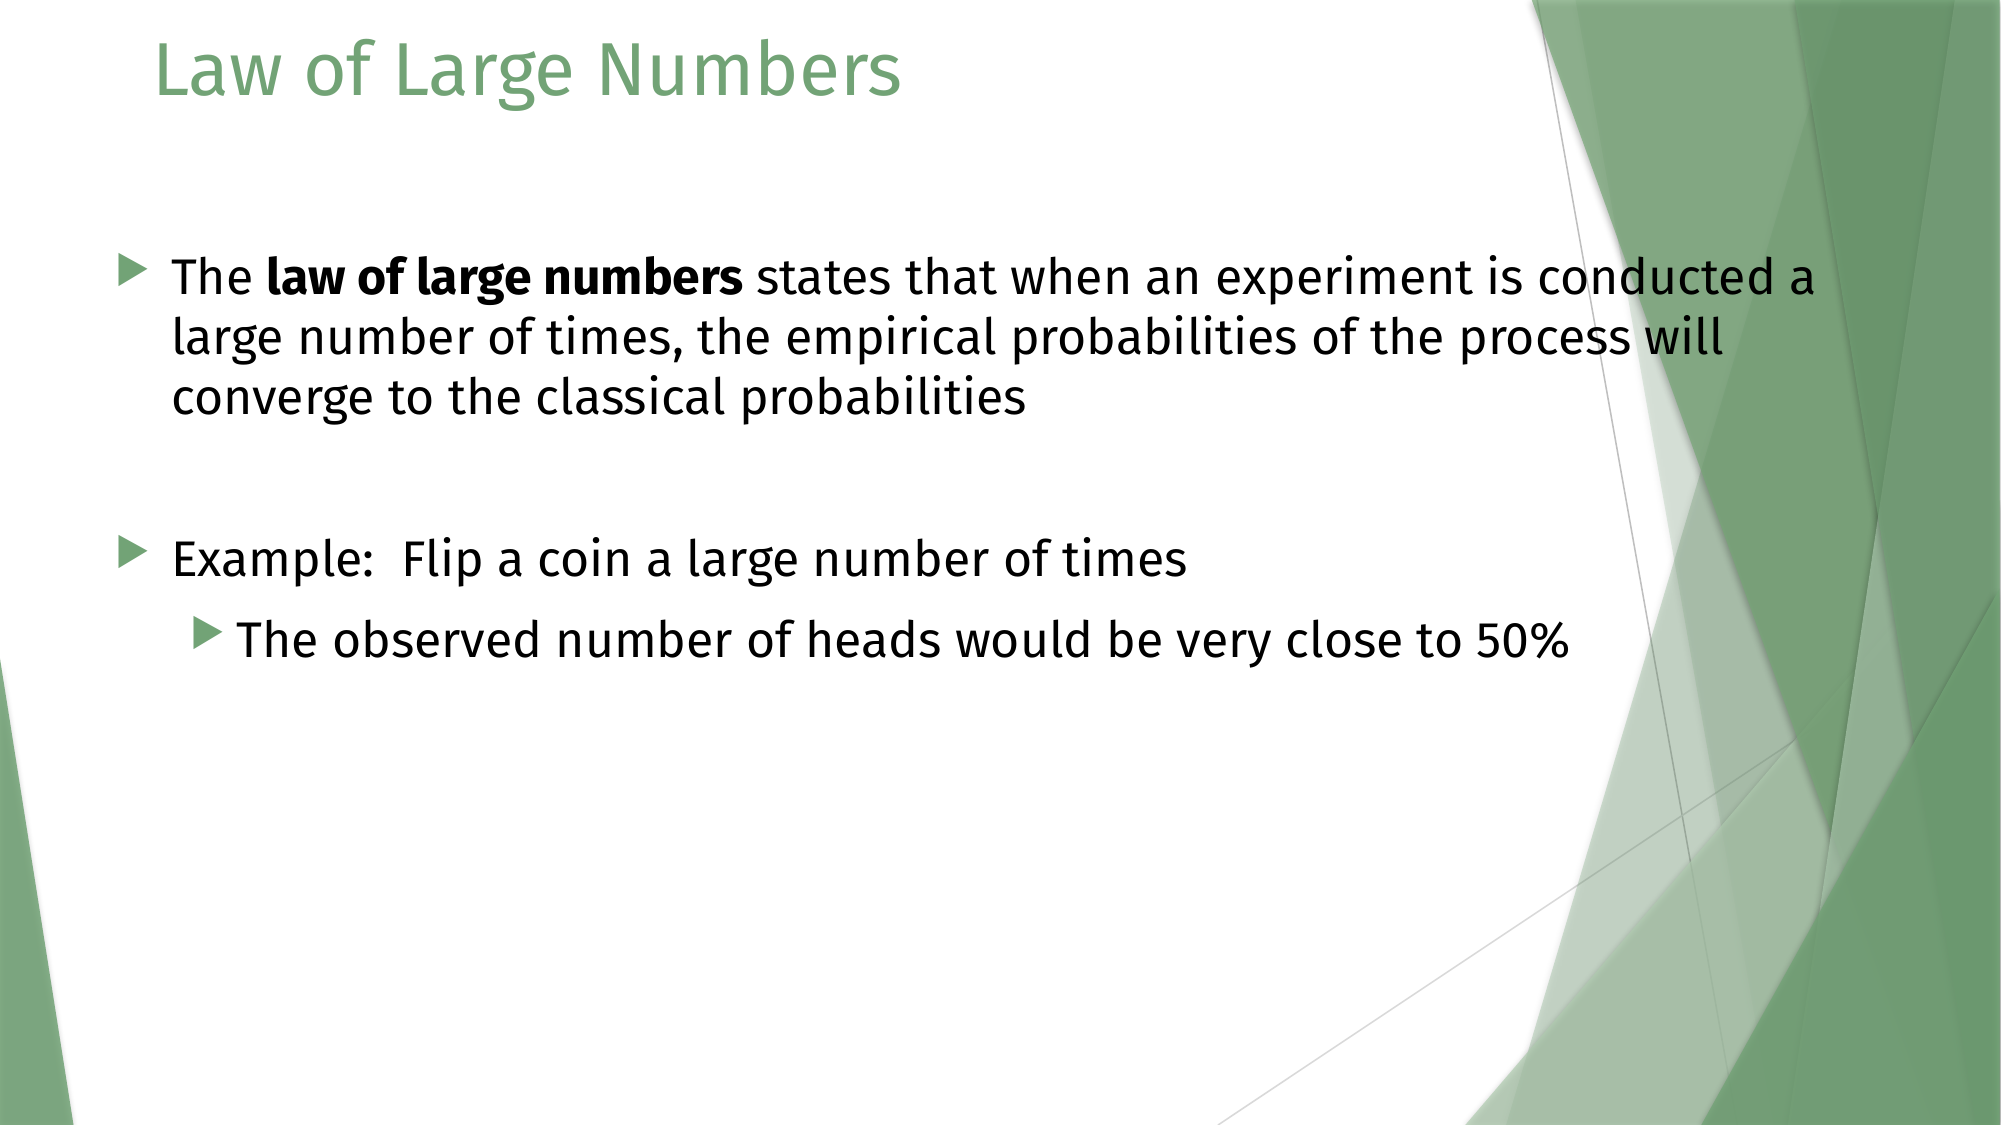

# Law of Large Numbers
The law of large numbers states that when an experiment is conducted a large number of times, the empirical probabilities of the process will converge to the classical probabilities

Example:  Flip a coin a large number of times
The observed number of heads would be very close to 50%